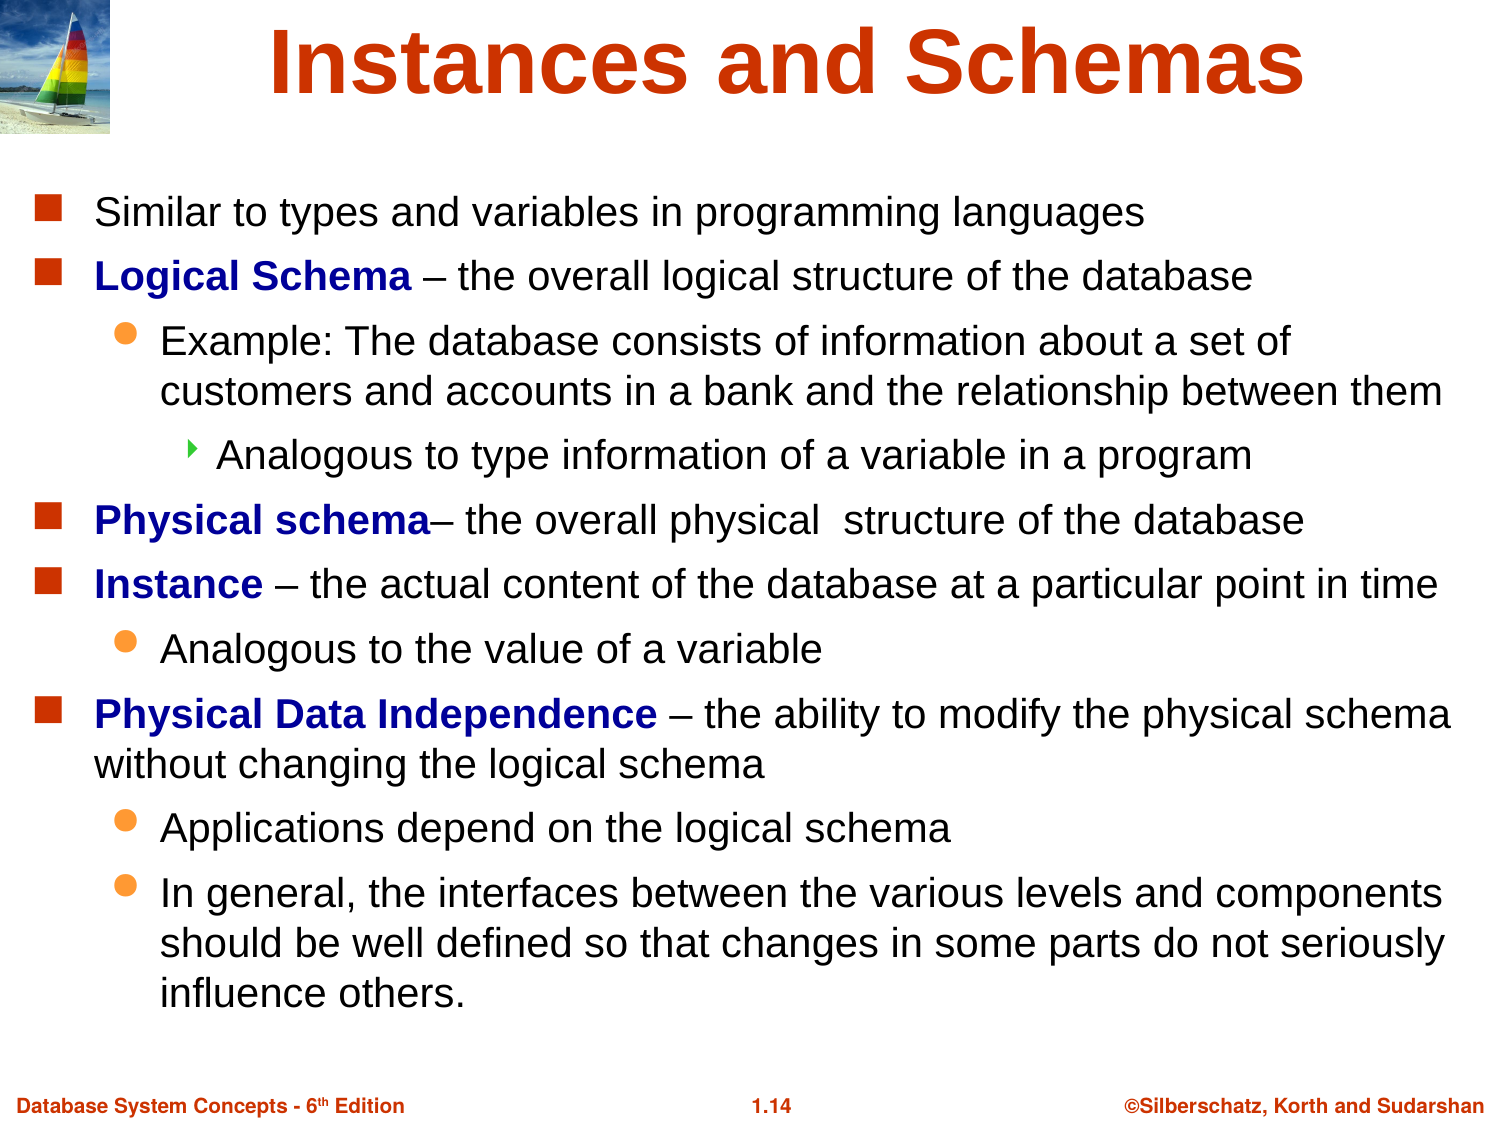

Instances and Schemas
Similar to types and variables in programming languages
Logical Schema – the overall logical structure of the database
Example: The database consists of information about a set of customers and accounts in a bank and the relationship between them
Analogous to type information of a variable in a program
Physical schema– the overall physical  structure of the database
Instance – the actual content of the database at a particular point in time
Analogous to the value of a variable
Physical Data Independence – the ability to modify the physical schema without changing the logical schema
Applications depend on the logical schema
In general, the interfaces between the various levels and components should be well defined so that changes in some parts do not seriously influence others.